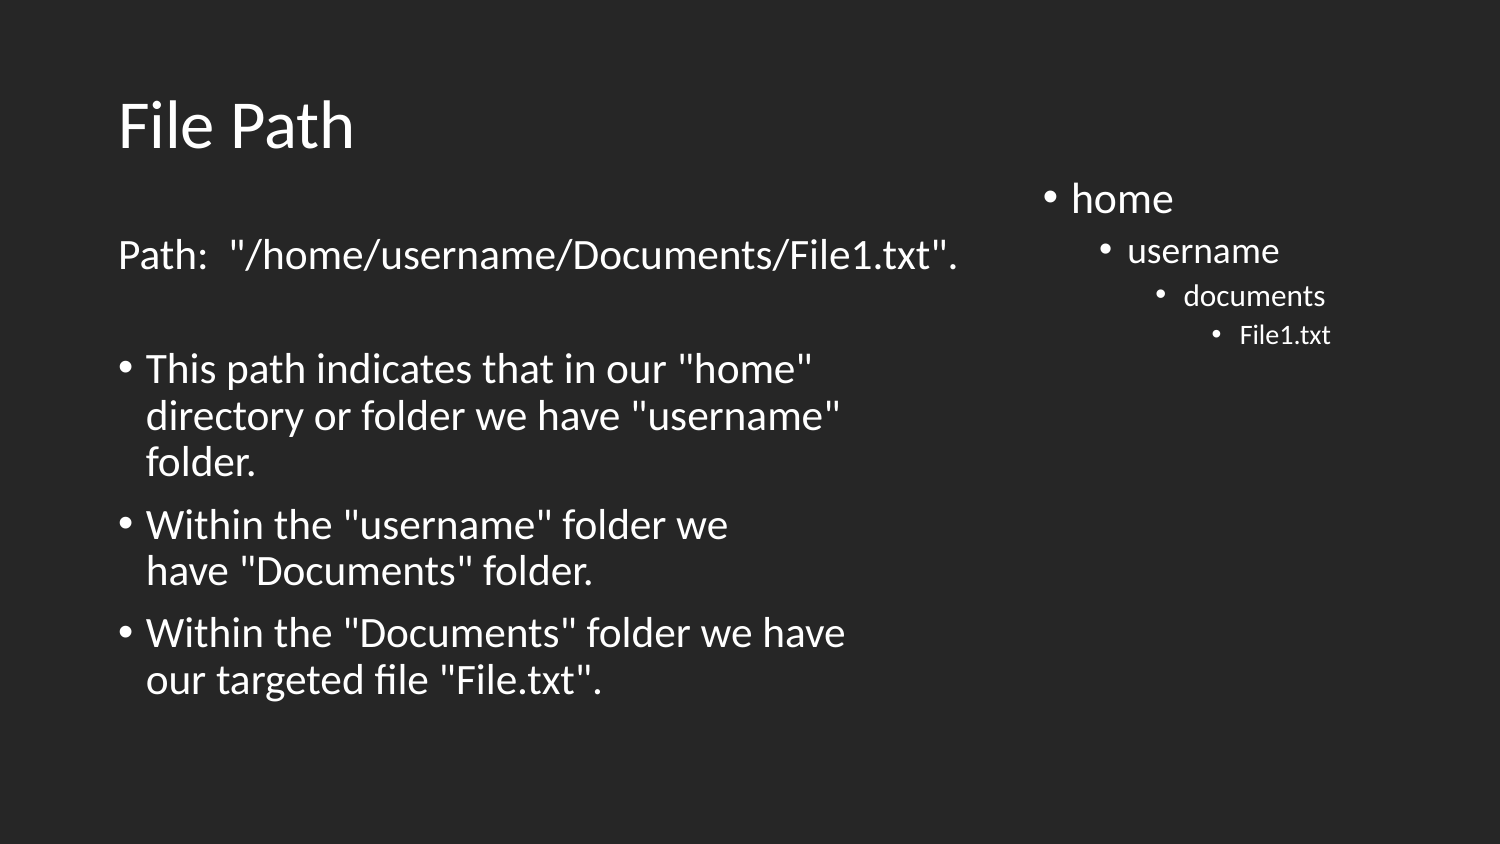

# File Path
home
username
documents
File1.txt

Path:  "/home/username/Documents/File1.txt".
This path indicates that in our "home" directory or folder we have "username" folder.
Within the "username" folder we have "Documents" folder.
Within the "Documents" folder we have our targeted file "File.txt".